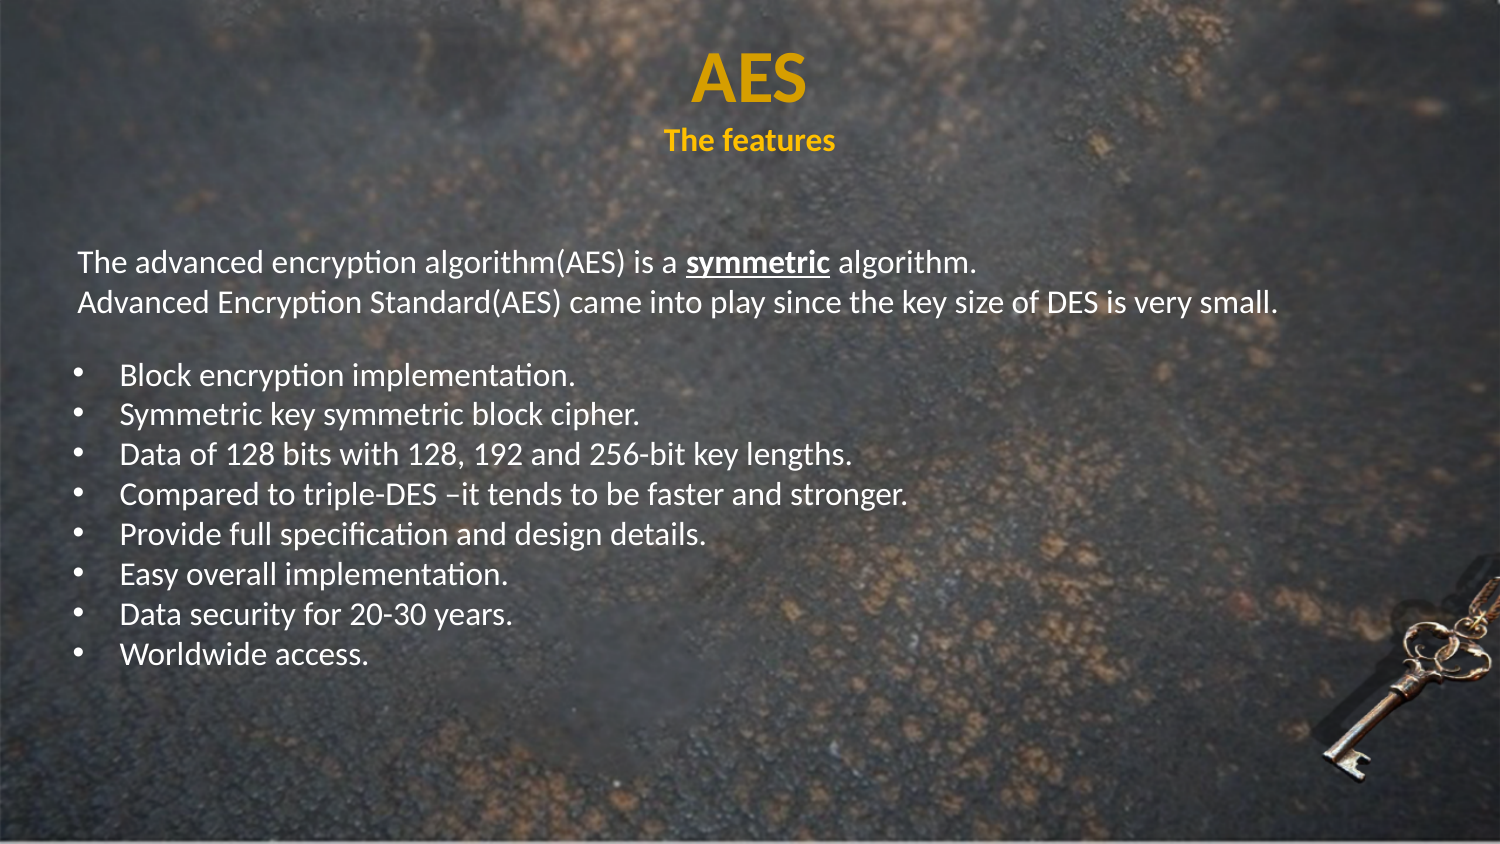

AES
The features
The advanced encryption algorithm(AES) is a symmetric algorithm.
Advanced Encryption Standard(AES) came into play since the key size of DES is very small.
Block encryption implementation.
Symmetric key symmetric block cipher.
Data of 128 bits with 128, 192 and 256-bit key lengths.
Compared to triple-DES –it tends to be faster and stronger.
Provide full specification and design details.
Easy overall implementation.
Data security for 20-30 years.
Worldwide access.